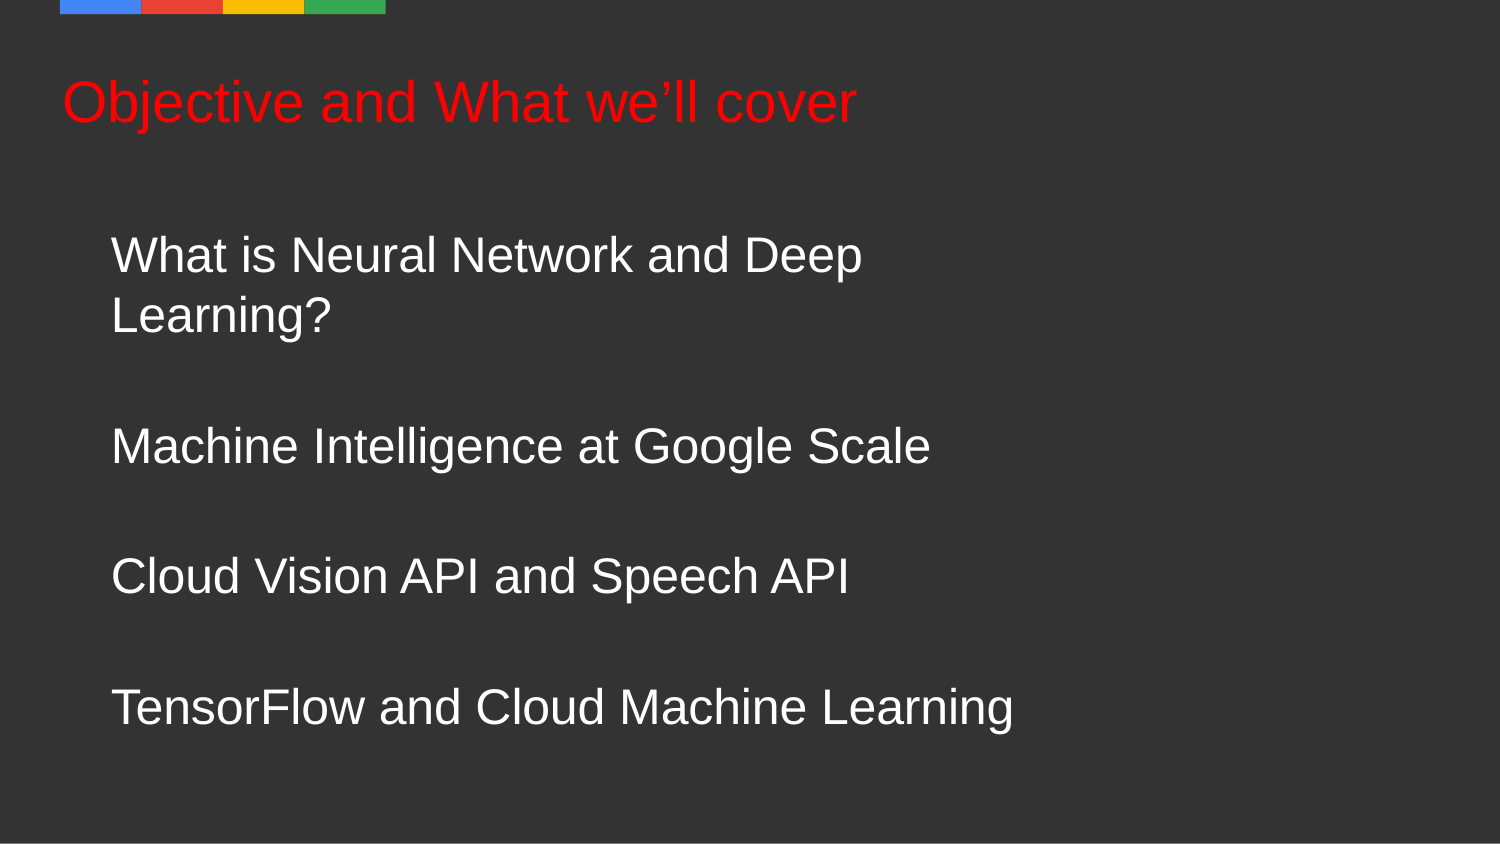

# Objective and What we’ll cover
What is Neural Network and Deep Learning?
Machine Intelligence at Google Scale  Cloud Vision API and Speech API  TensorFlow and Cloud Machine Learning
Department of IT
5